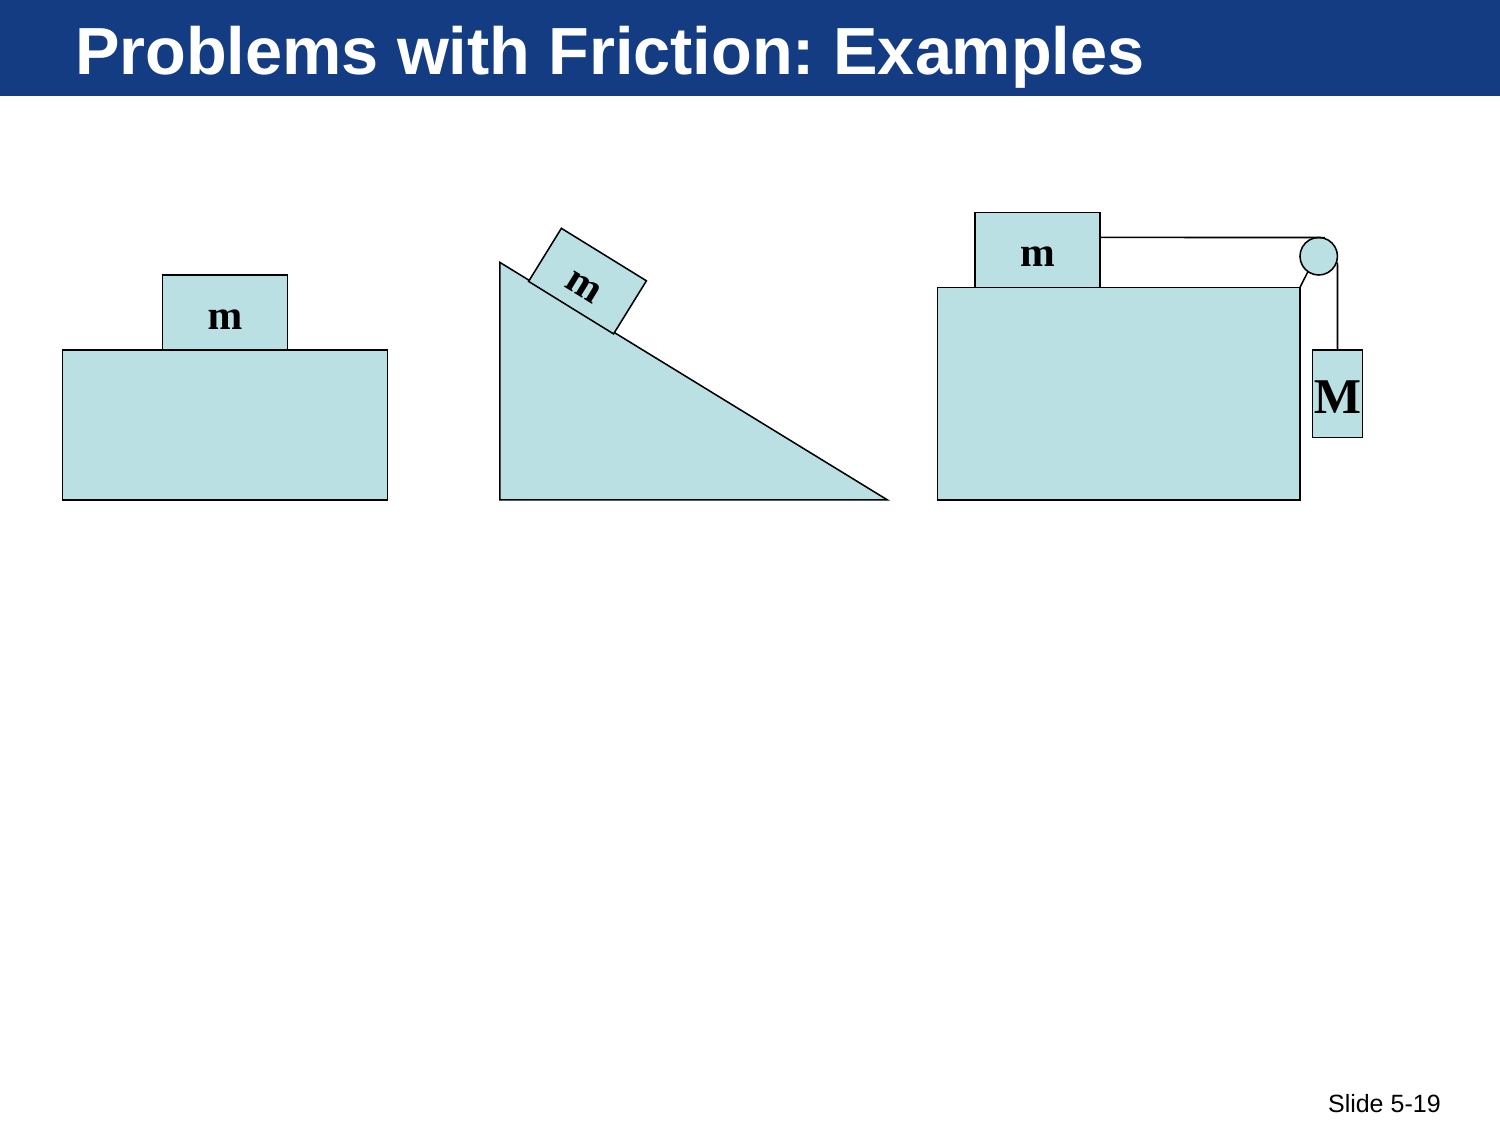

# Problems with Friction: Examples
m

m

m

M